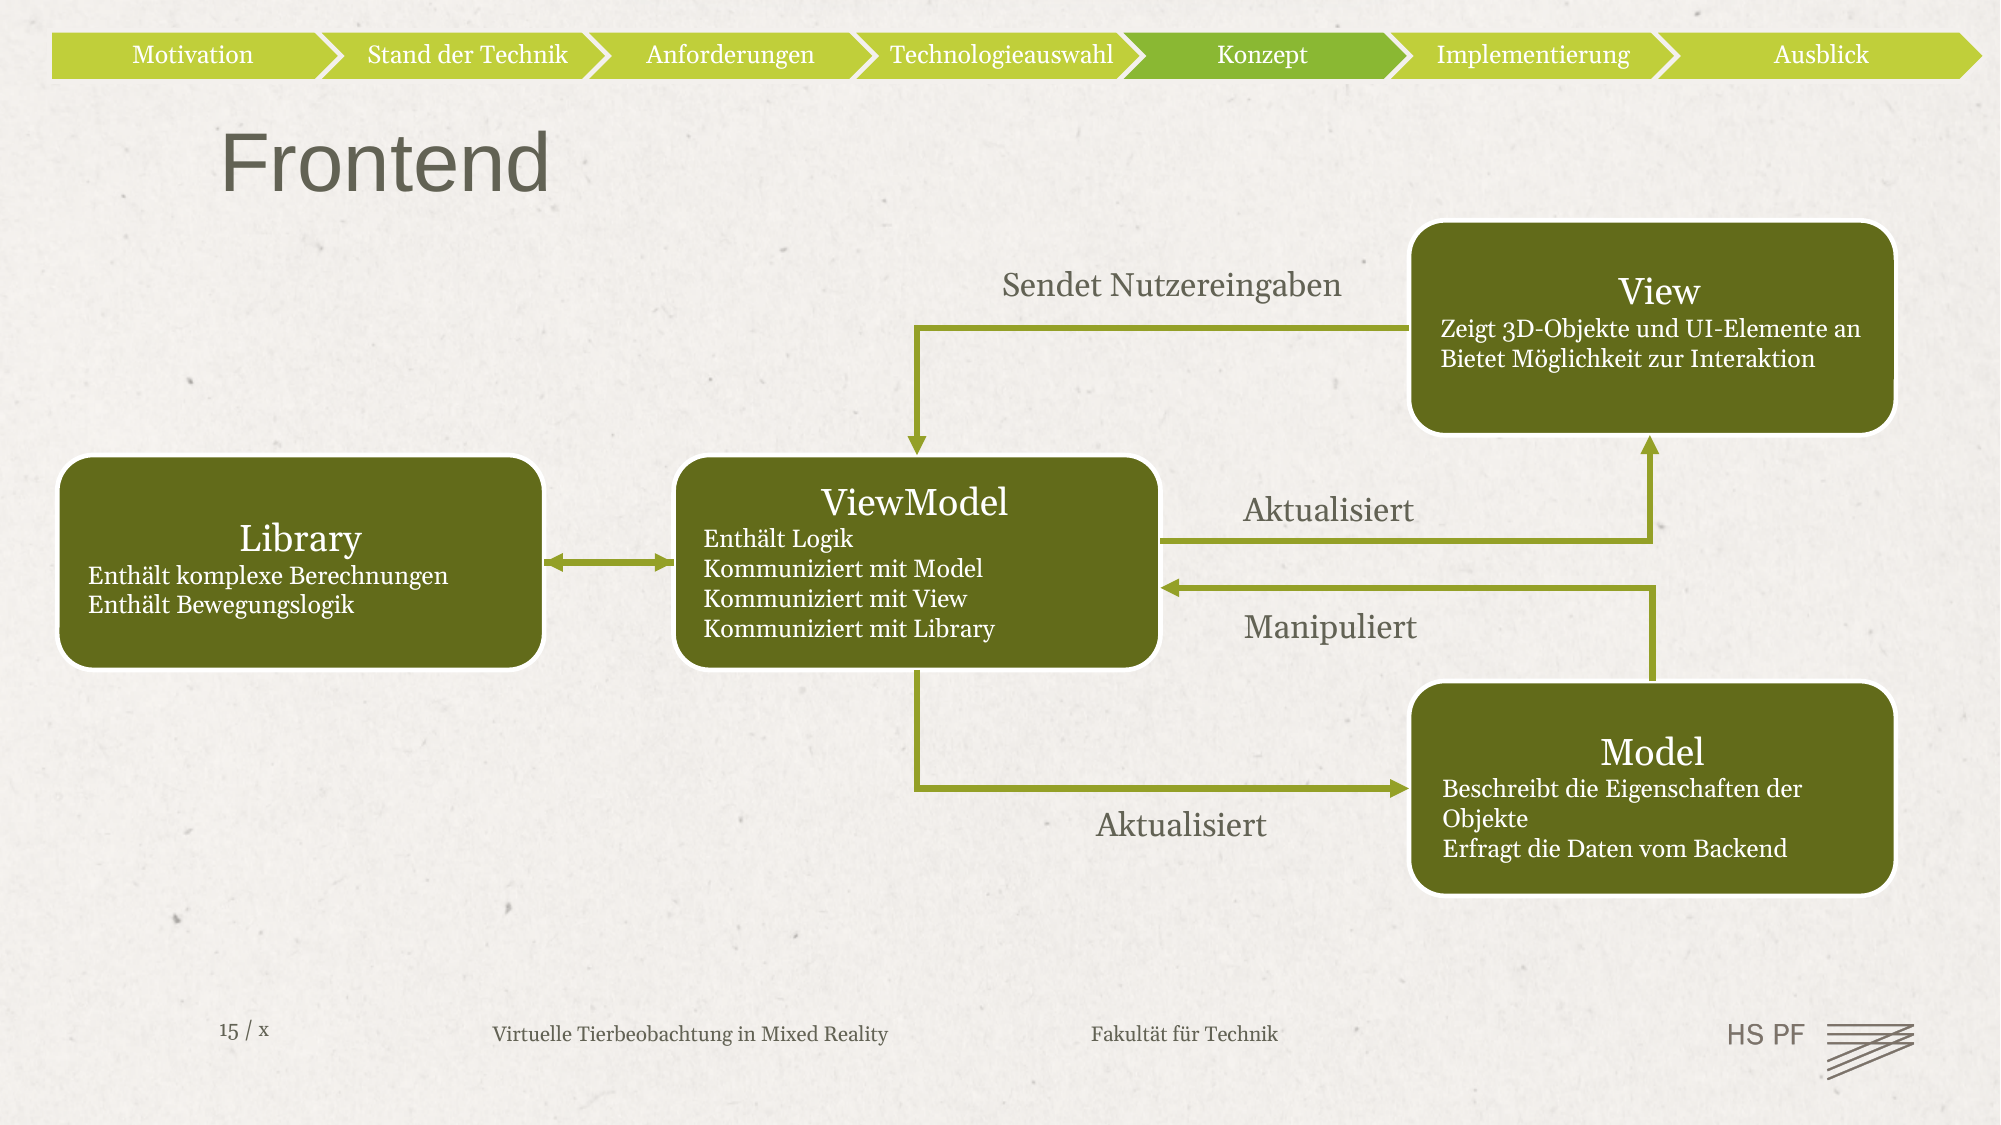

Motivation
   Stand der Technik
     Anforderungen
 Technologieauswahl
           Konzept
   Implementierung
Ausblick
# Frontend

View
Zeigt 3D-Objekte und UI-Elemente an
Bietet Möglichkeit zur Interaktion
Sendet Nutzereingaben

Library
Enthält komplexe Berechnungen
Enthält Bewegungslogik

ViewModel
Enthält Logik
Kommuniziert mit Model
Kommuniziert mit View
Kommuniziert mit Library
Aktualisiert
Manipuliert

Model
Beschreibt die Eigenschaften der Objekte
Erfragt die Daten vom Backend
Aktualisiert